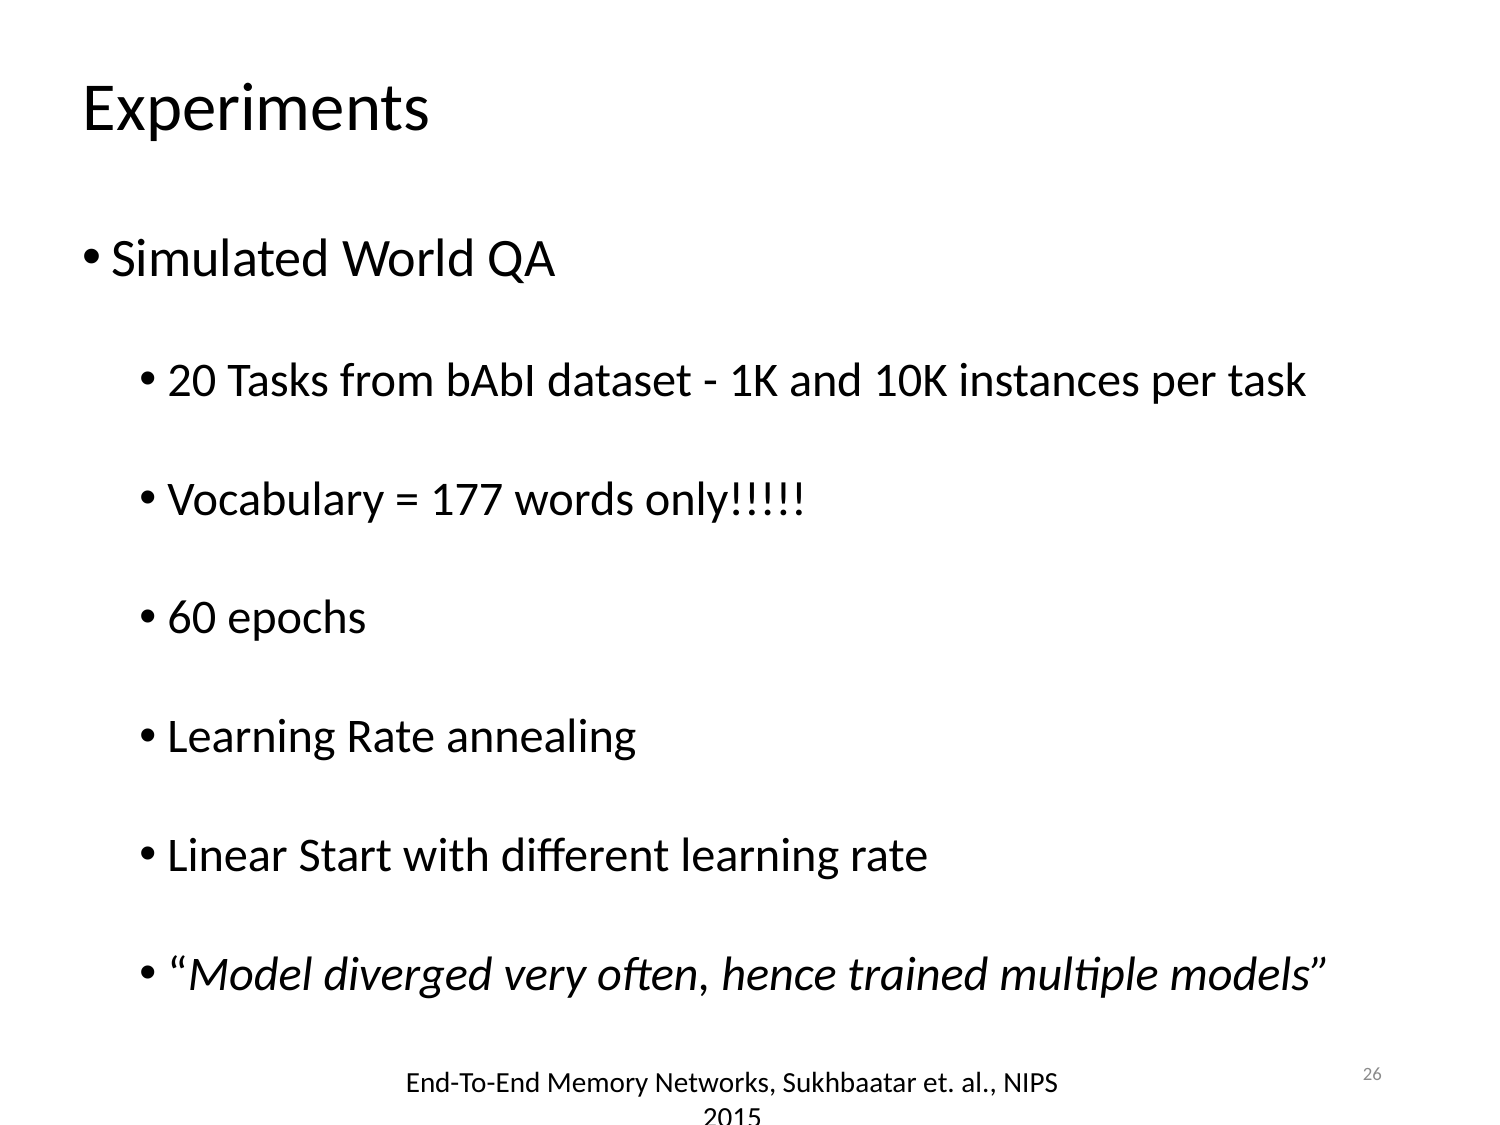

# Experiments
Simulated World QA

20 Tasks from bAbI dataset - 1K and 10K instances per task

Vocabulary = 177 words only!!!!!

60 epochs

Learning Rate annealing

Linear Start with different learning rate

“Model diverged very often, hence trained multiple models”
26
End-To-End Memory Networks, Sukhbaatar et. al., NIPS 2015